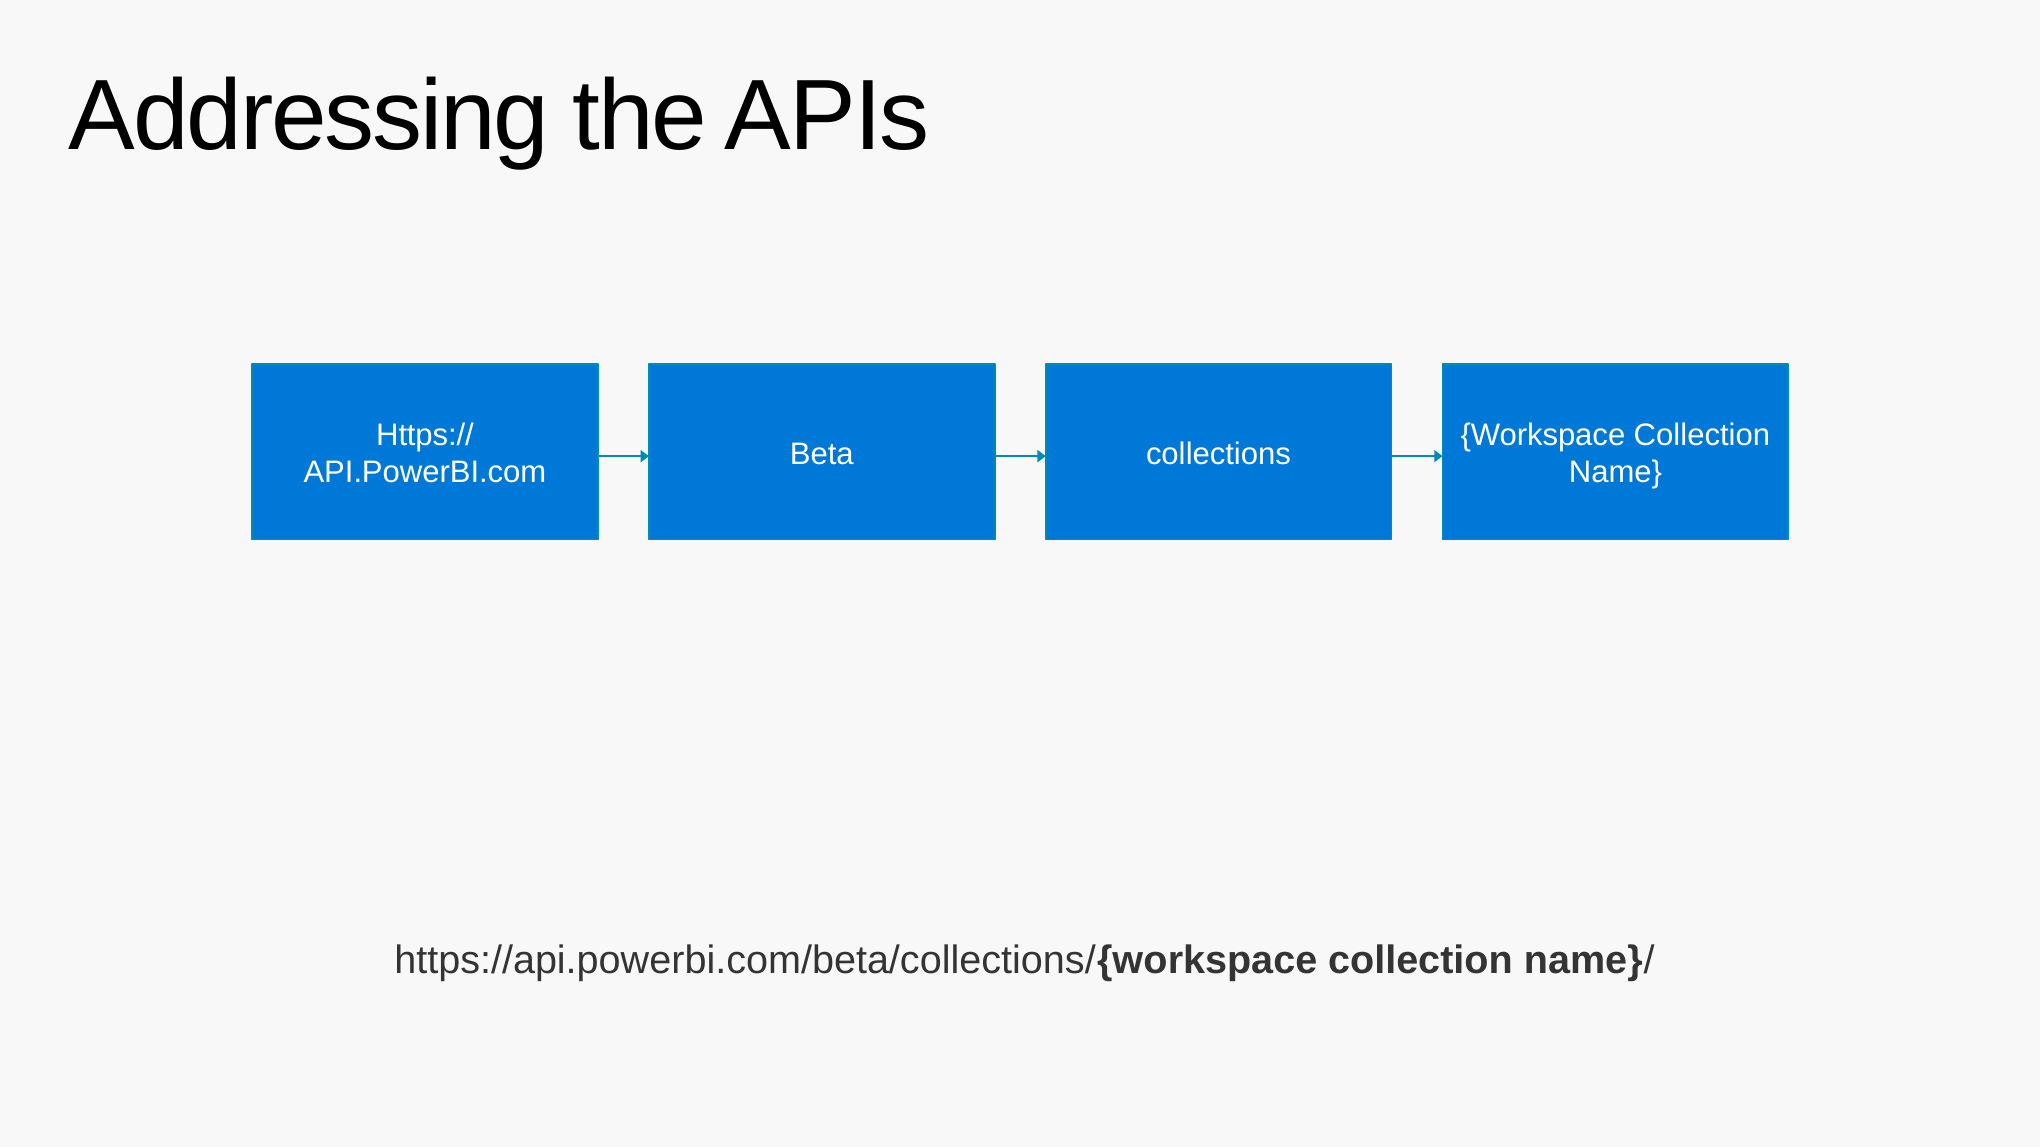

# Addressing the APIs
Https://
API.PowerBI.com
Beta
collections
{Workspace Collection Name}
https://api.powerbi.com/beta/collections/{workspace collection name}/